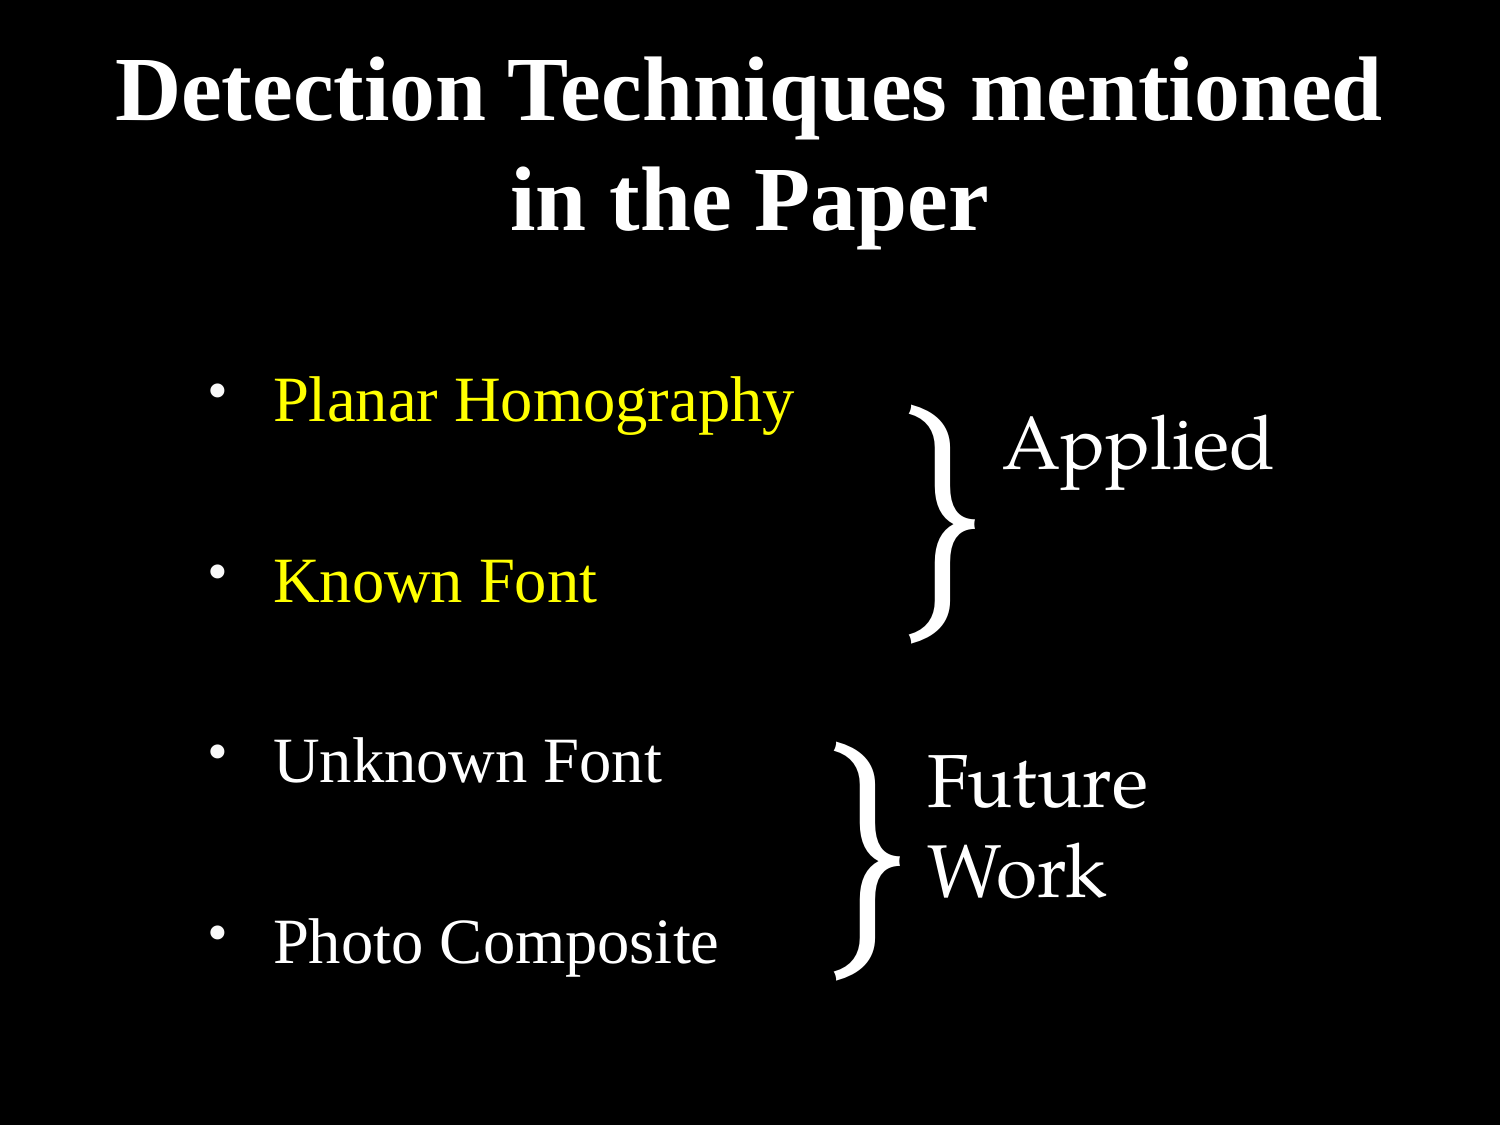

# Detection Techniques mentioned in the Paper
}
Planar Homography

Known Font

Unknown Font

Photo Composite

Applied
}
Future Work